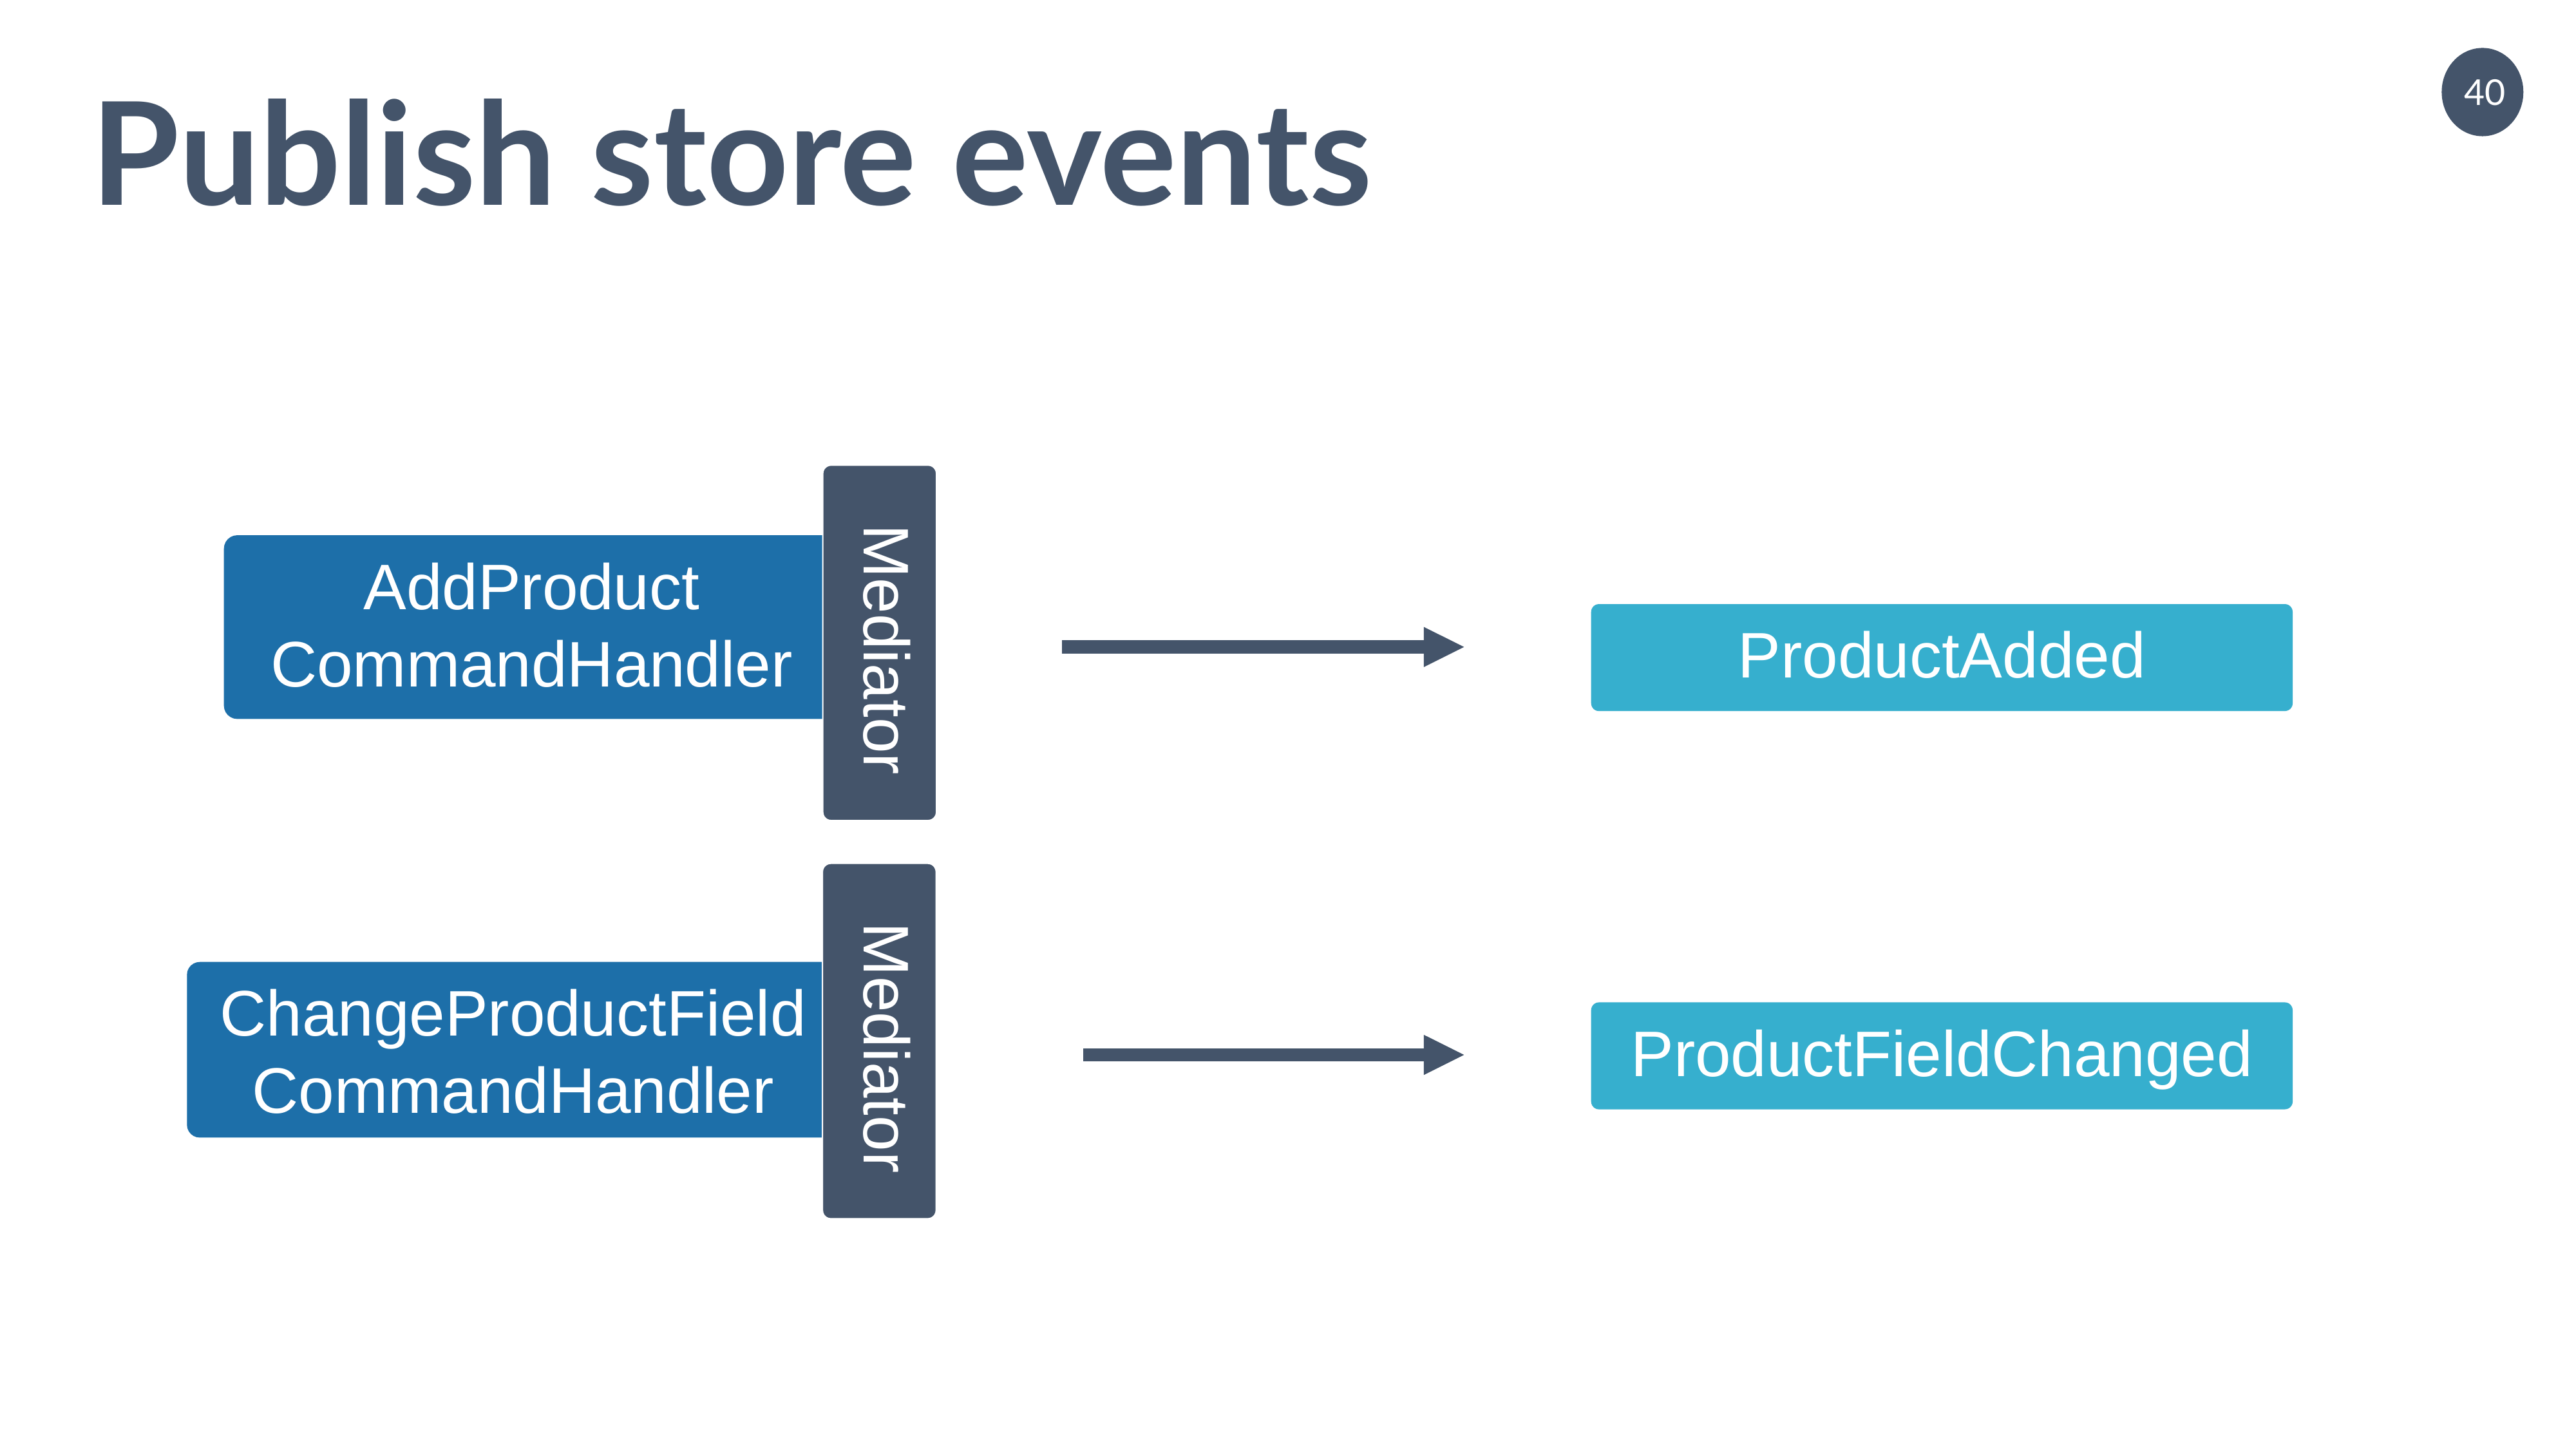

Publish store events
AddProduct
CommandHandler

Mediator
ProductAdded

ChangeProductField
CommandHandler

Mediator
ProductFieldChanged